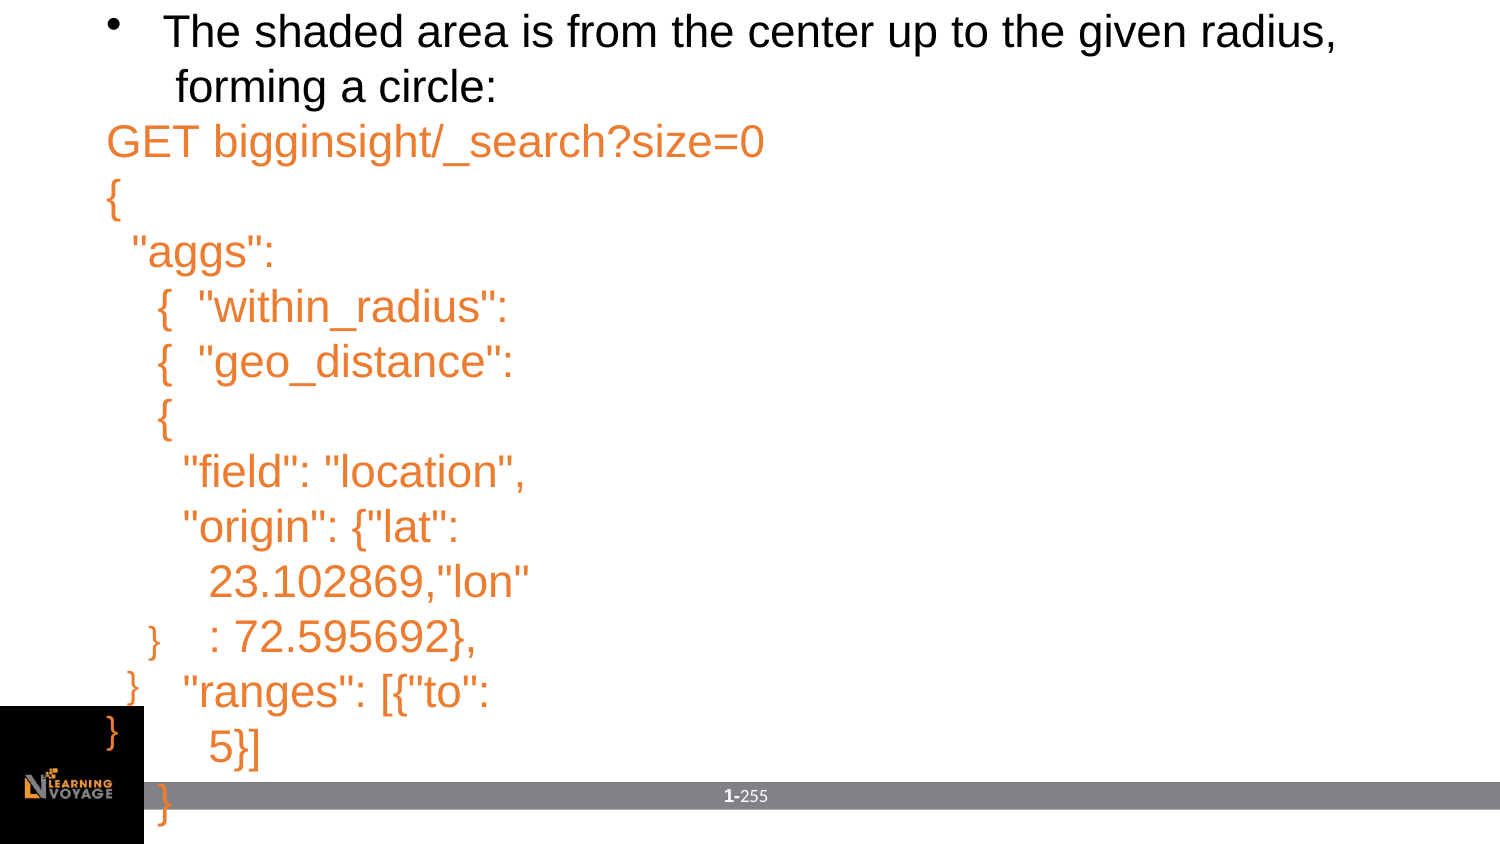

The shaded area is from the center up to the given radius,  forming a circle:
GET bigginsight/_search?size=0
{
"aggs": {  "within_radius": {  "geo_distance": {
"field": "location",
"origin": {"lat": 23.102869,"lon": 72.595692},
"ranges": [{"to": 5}]
}
}
}
}
1-255